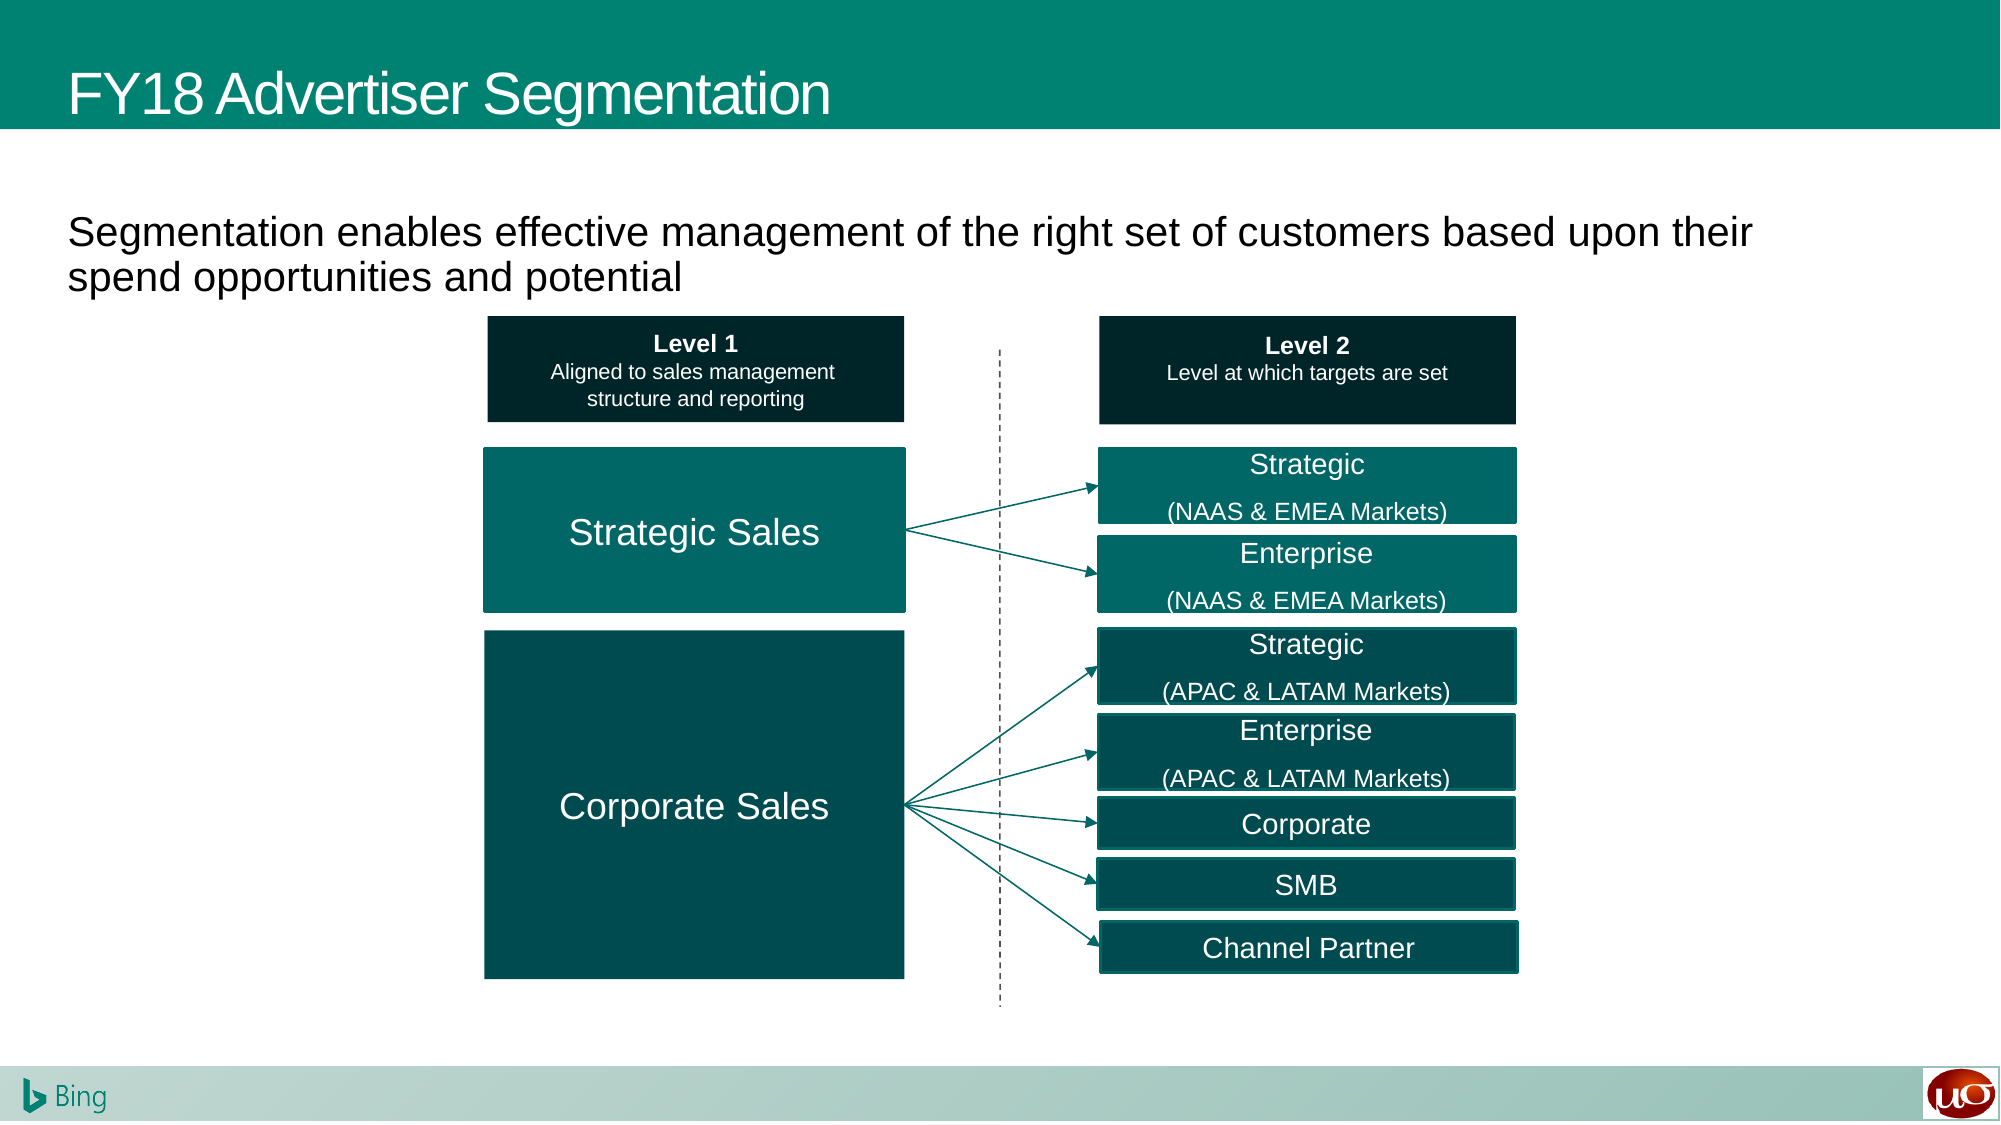

# FY18 Advertiser Segmentation
Segmentation enables effective management of the right set of customers based upon their spend opportunities and potential

Level 2
Level at which targets are set

Level 1
Aligned to sales management
structure and reporting
Strategic Sales
Strategic
(NAAS & EMEA Markets)
Enterprise
(NAAS & EMEA Markets)
Strategic
(APAC & LATAM Markets)
Corporate Sales
Enterprise
(APAC & LATAM Markets)

Corporate

SMB

Channel Partner